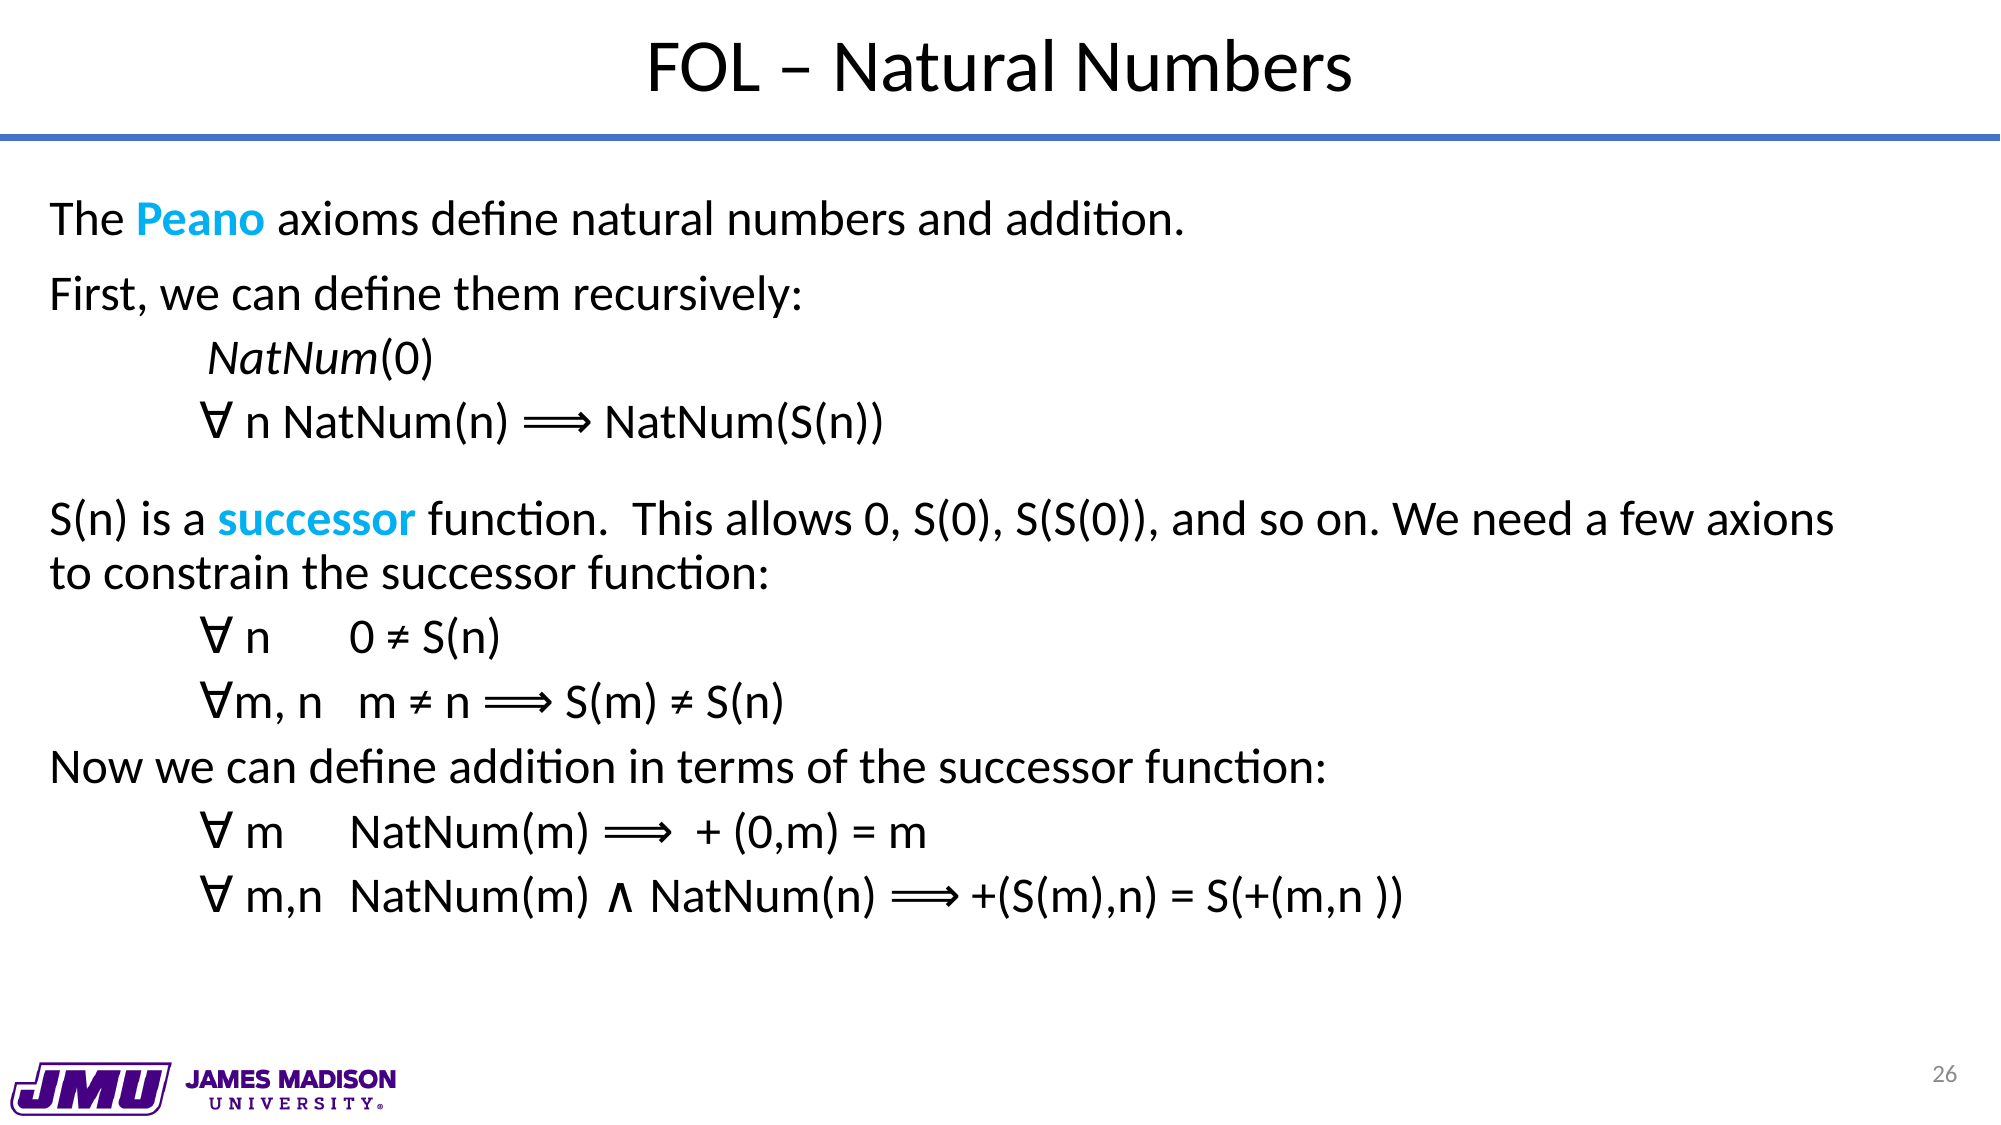

# FOL – Natural Numbers
The Peano axioms define natural numbers and addition.
First, we can define them recursively:
 NatNum(0)
∀ n NatNum(n) ⟹ NatNum(S(n))

S(n) is a successor function.  This allows 0, S(0), S(S(0)), and so on. We need a few axions to constrain the successor function:
∀ n   	0 ≠ S(n)
∀m, n   m ≠ n ⟹ S(m) ≠ S(n)
Now we can define addition in terms of the successor function:
∀ m 	NatNum(m) ⟹  + (0,m) = m
∀ m,n 	NatNum(m) ∧ NatNum(n) ⟹ +(S(m),n) = S(+(m,n ))
26